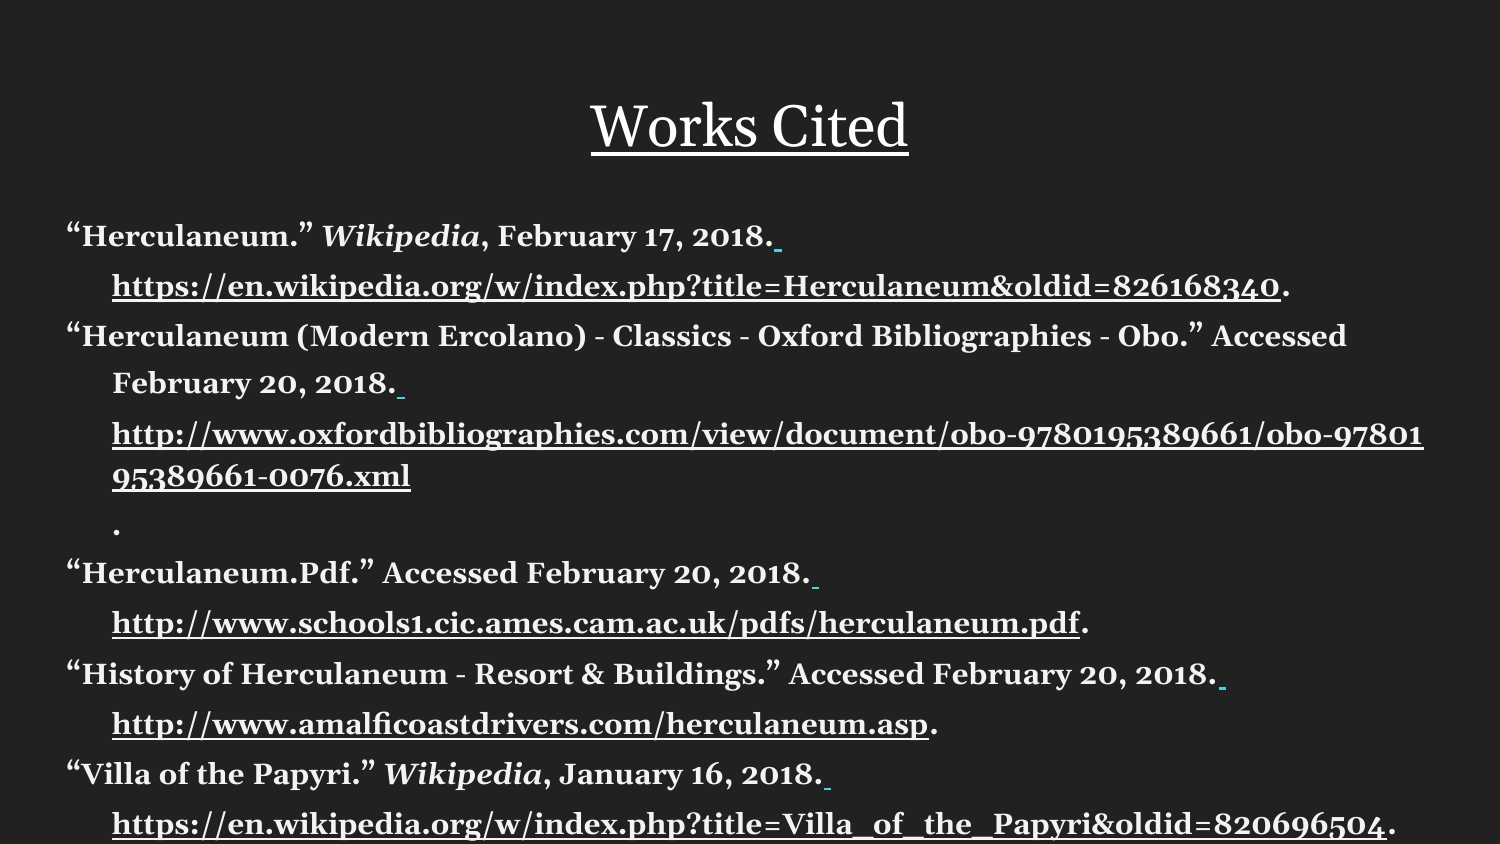

# Works Cited
“Herculaneum.” Wikipedia, February 17, 2018. https://en.wikipedia.org/w/index.php?title=Herculaneum&oldid=826168340.
“Herculaneum (Modern Ercolano) - Classics - Oxford Bibliographies - Obo.” Accessed February 20, 2018. http://www.oxfordbibliographies.com/view/document/obo-9780195389661/obo-9780195389661-0076.xml.
“Herculaneum.Pdf.” Accessed February 20, 2018. http://www.schools1.cic.ames.cam.ac.uk/pdfs/herculaneum.pdf.
“History of Herculaneum - Resort & Buildings.” Accessed February 20, 2018. http://www.amalficoastdrivers.com/herculaneum.asp.
“Villa of the Papyri.” Wikipedia, January 16, 2018. https://en.wikipedia.org/w/index.php?title=Villa_of_the_Papyri&oldid=820696504.